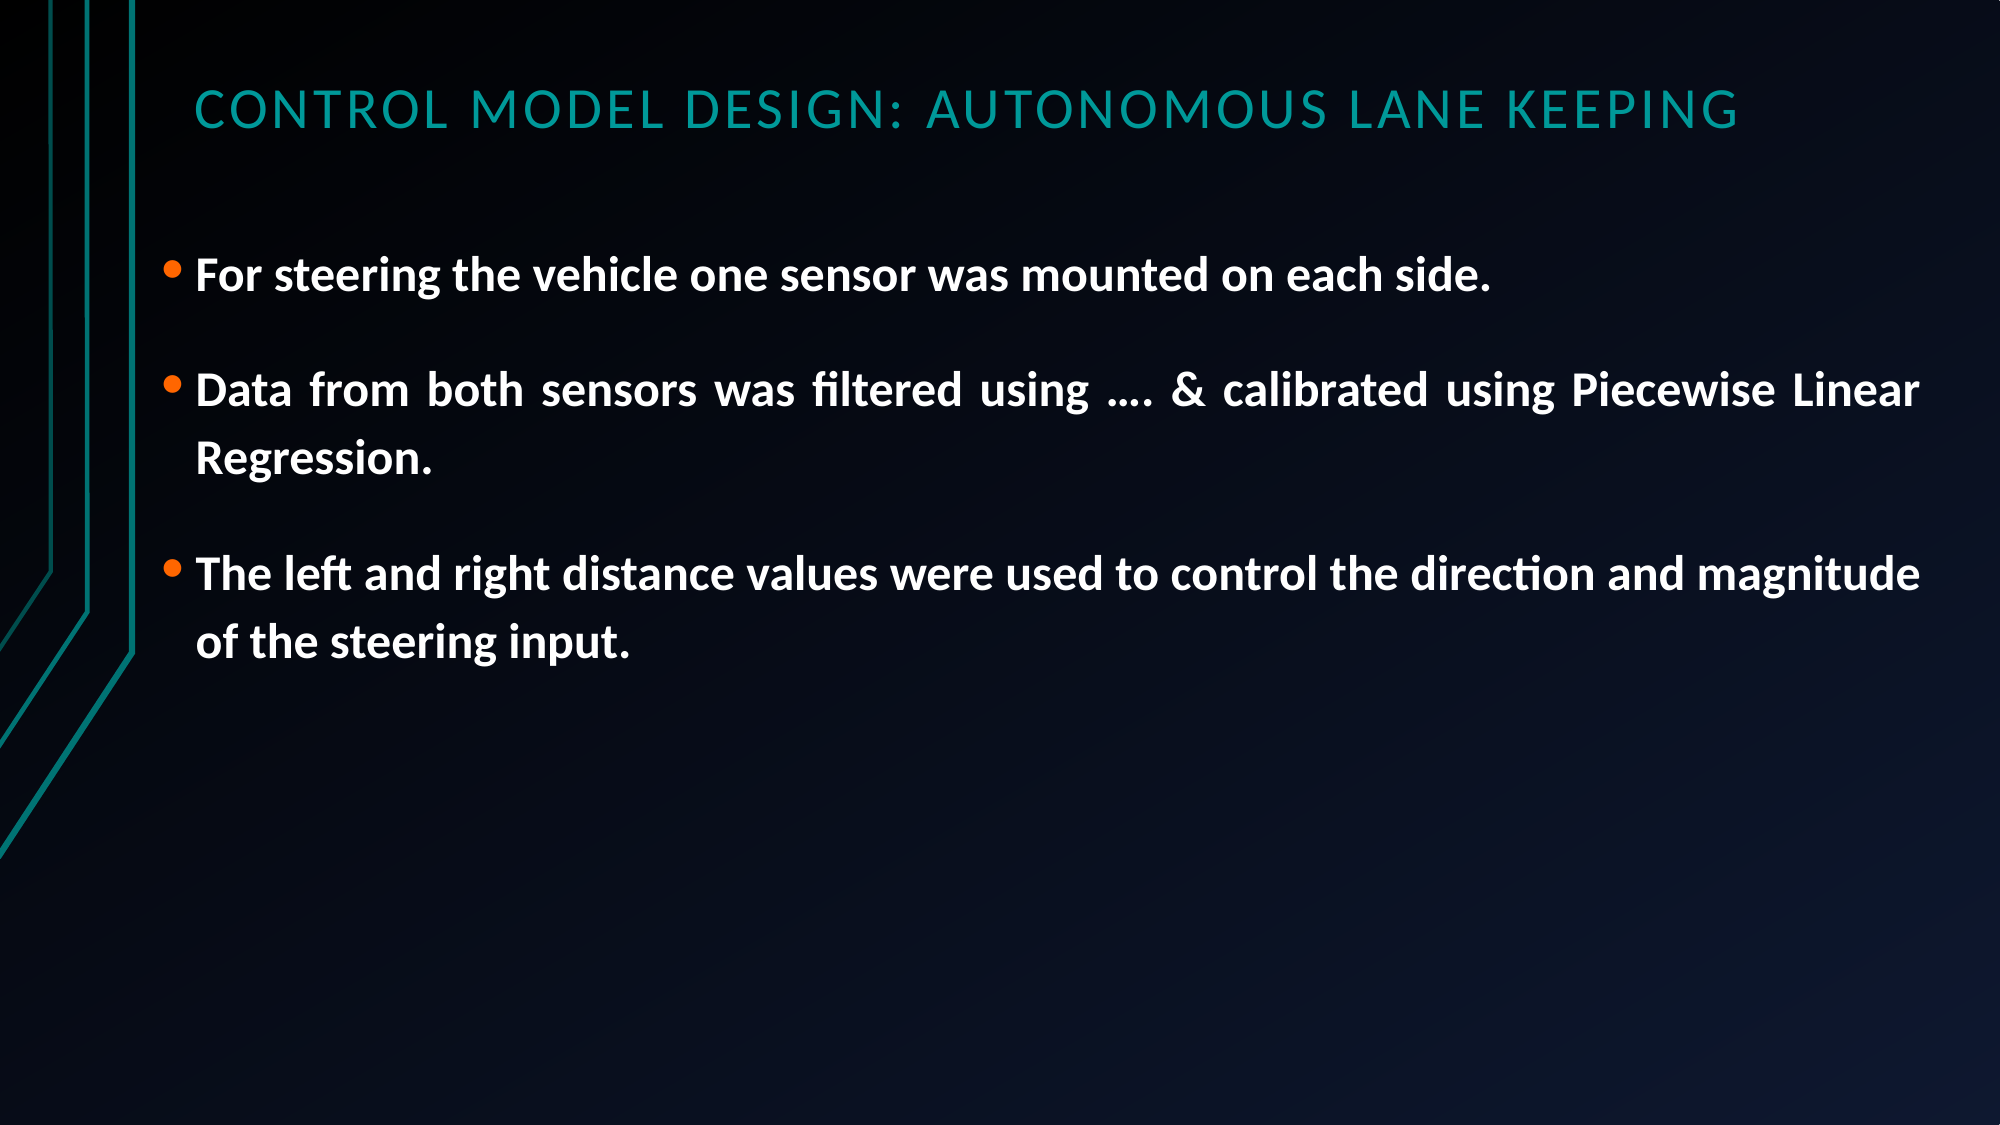

Control Model design: autonomous lane keeping
For steering the vehicle one sensor was mounted on each side.
Data from both sensors was filtered using …. & calibrated using Piecewise Linear Regression.
The left and right distance values were used to control the direction and magnitude of the steering input.